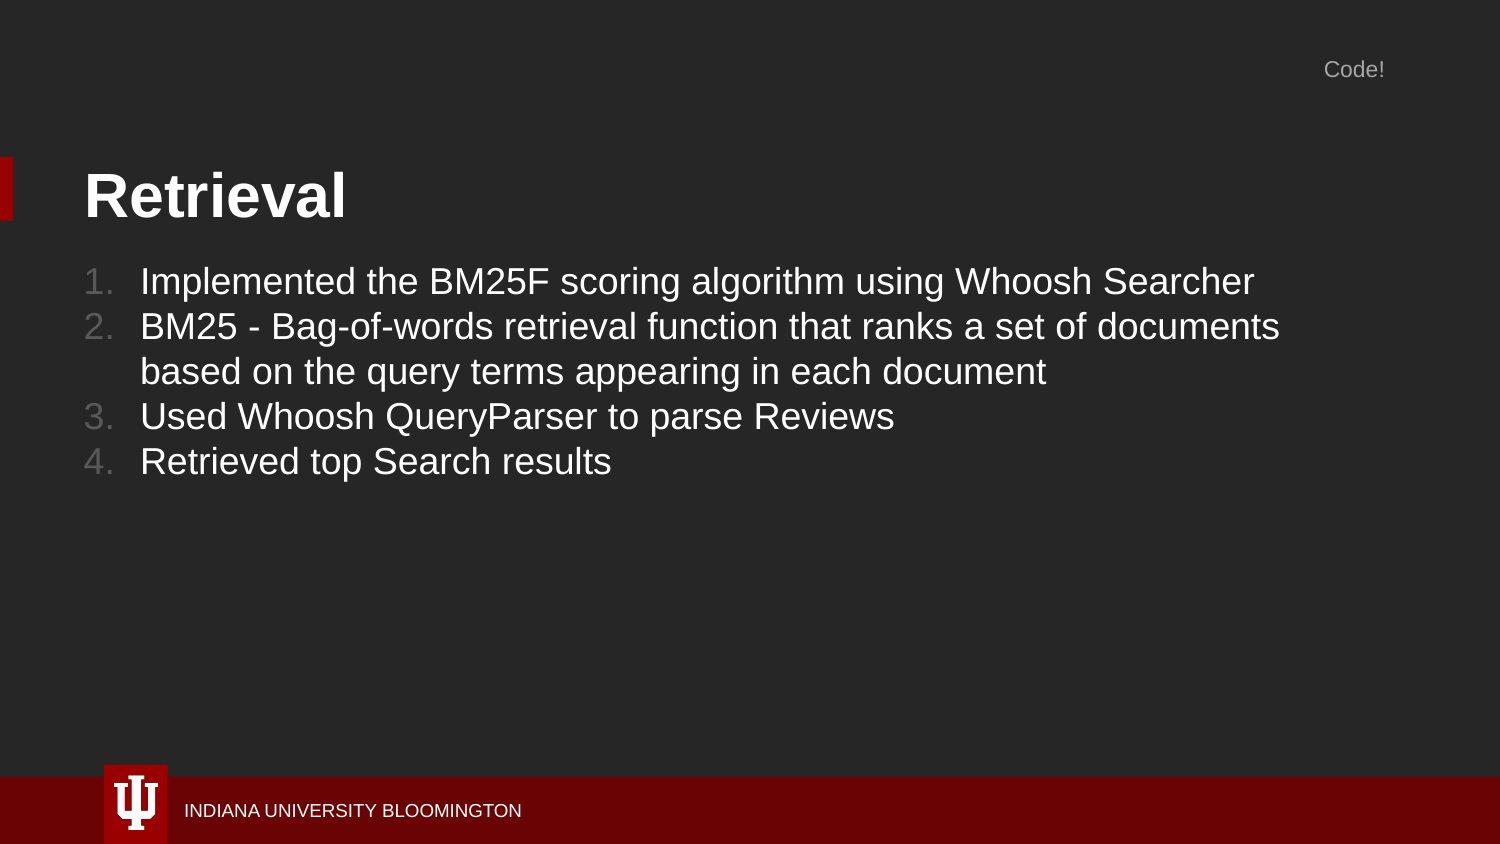

Code!

# Retrieval
Implemented the BM25F scoring algorithm using Whoosh Searcher
BM25 - Bag-of-words retrieval function that ranks a set of documents based on the query terms appearing in each document
Used Whoosh QueryParser to parse Reviews
Retrieved top Search results